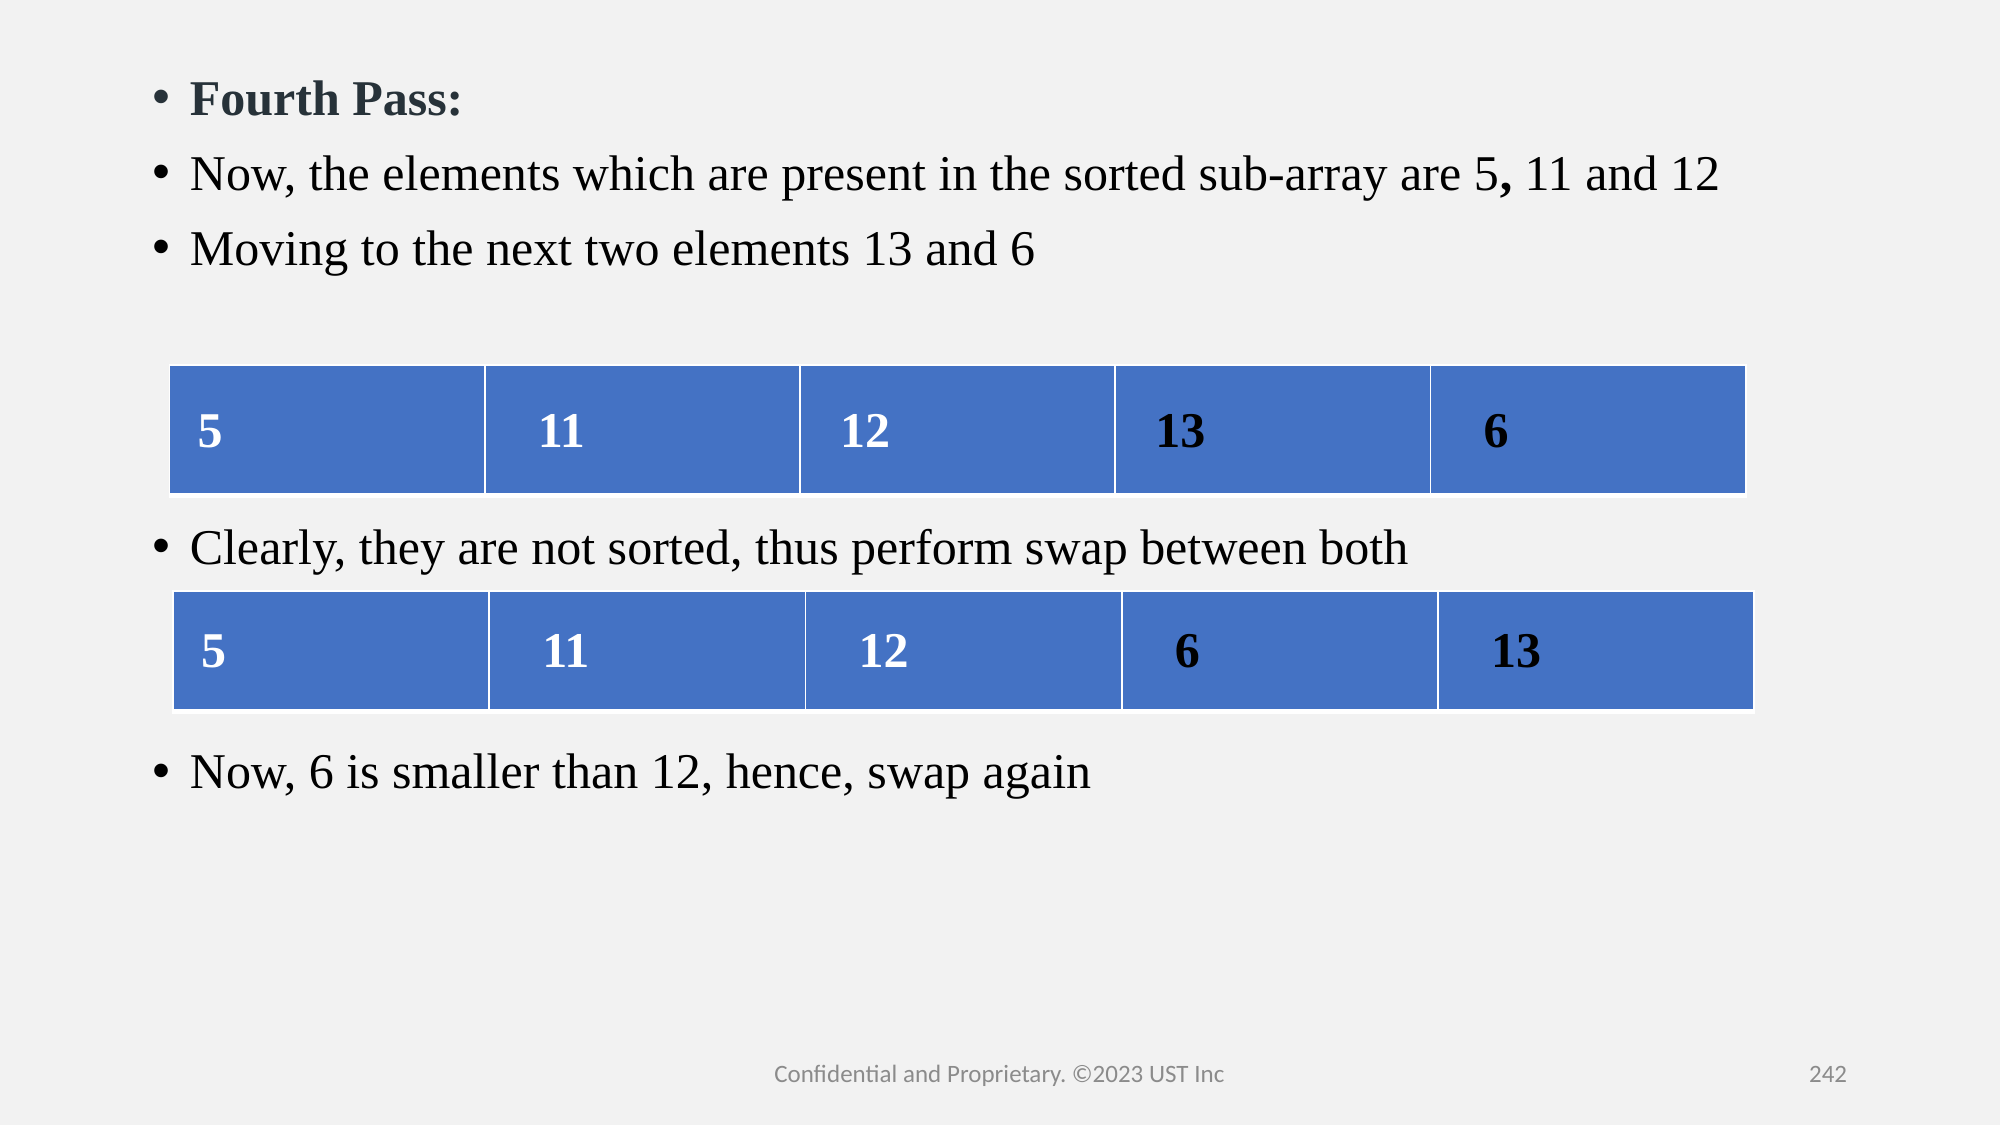

Fourth Pass:
Now, the elements which are present in the sorted sub-array are 5, 11 and 12
Moving to the next two elements 13 and 6

Clearly, they are not sorted, thus perform swap between both

Now, 6 is smaller than 12, hence, swap again

| 5 | 11 | 12 | 13 | 6 |
| --- | --- | --- | --- | --- |
| 5 | 11 | 12 | 6 | 13 |
| --- | --- | --- | --- | --- |
Confidential and Proprietary. ©2023 UST Inc
242